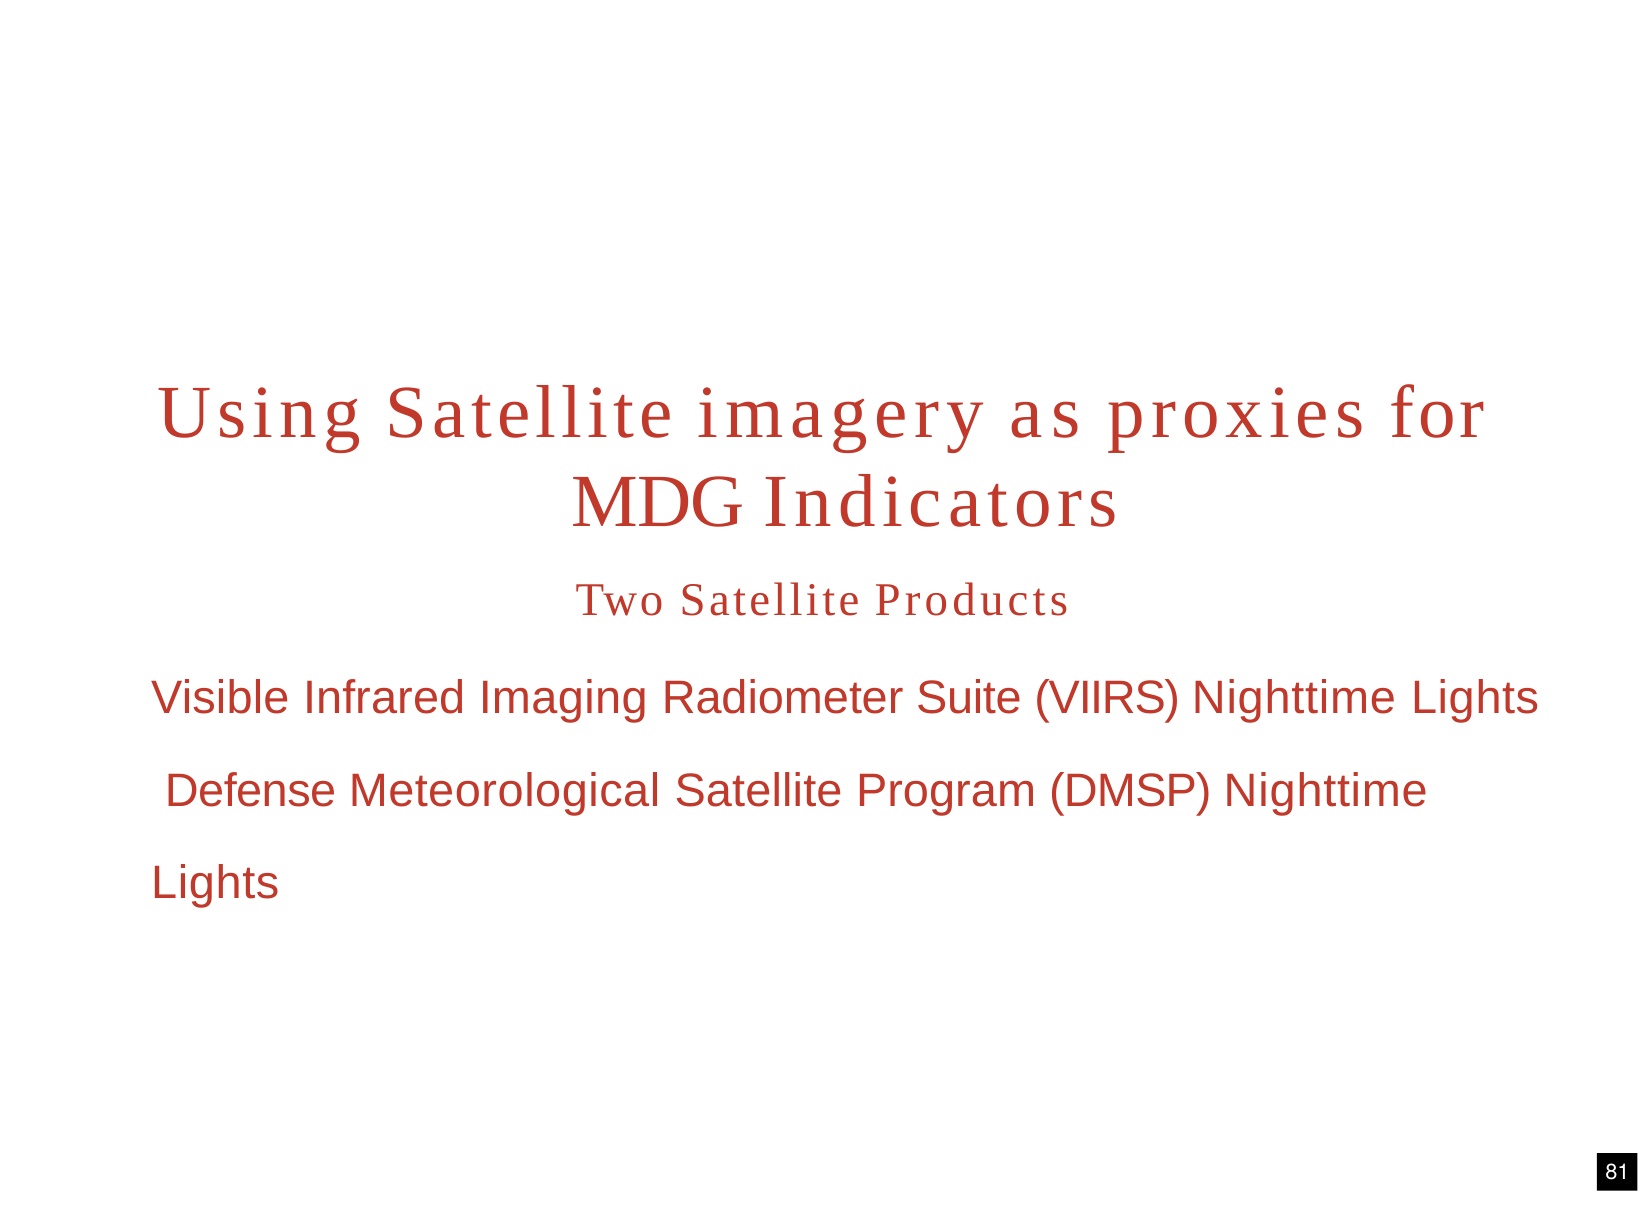

# Using Satellite imagery as proxies for  MDG Indicators
Two Satellite Products
Visible Infrared Imaging Radiometer Suite (VIIRS) Nighttime Lights  Defense Meteorological Satellite Program (DMSP) Nighttime Lights
81